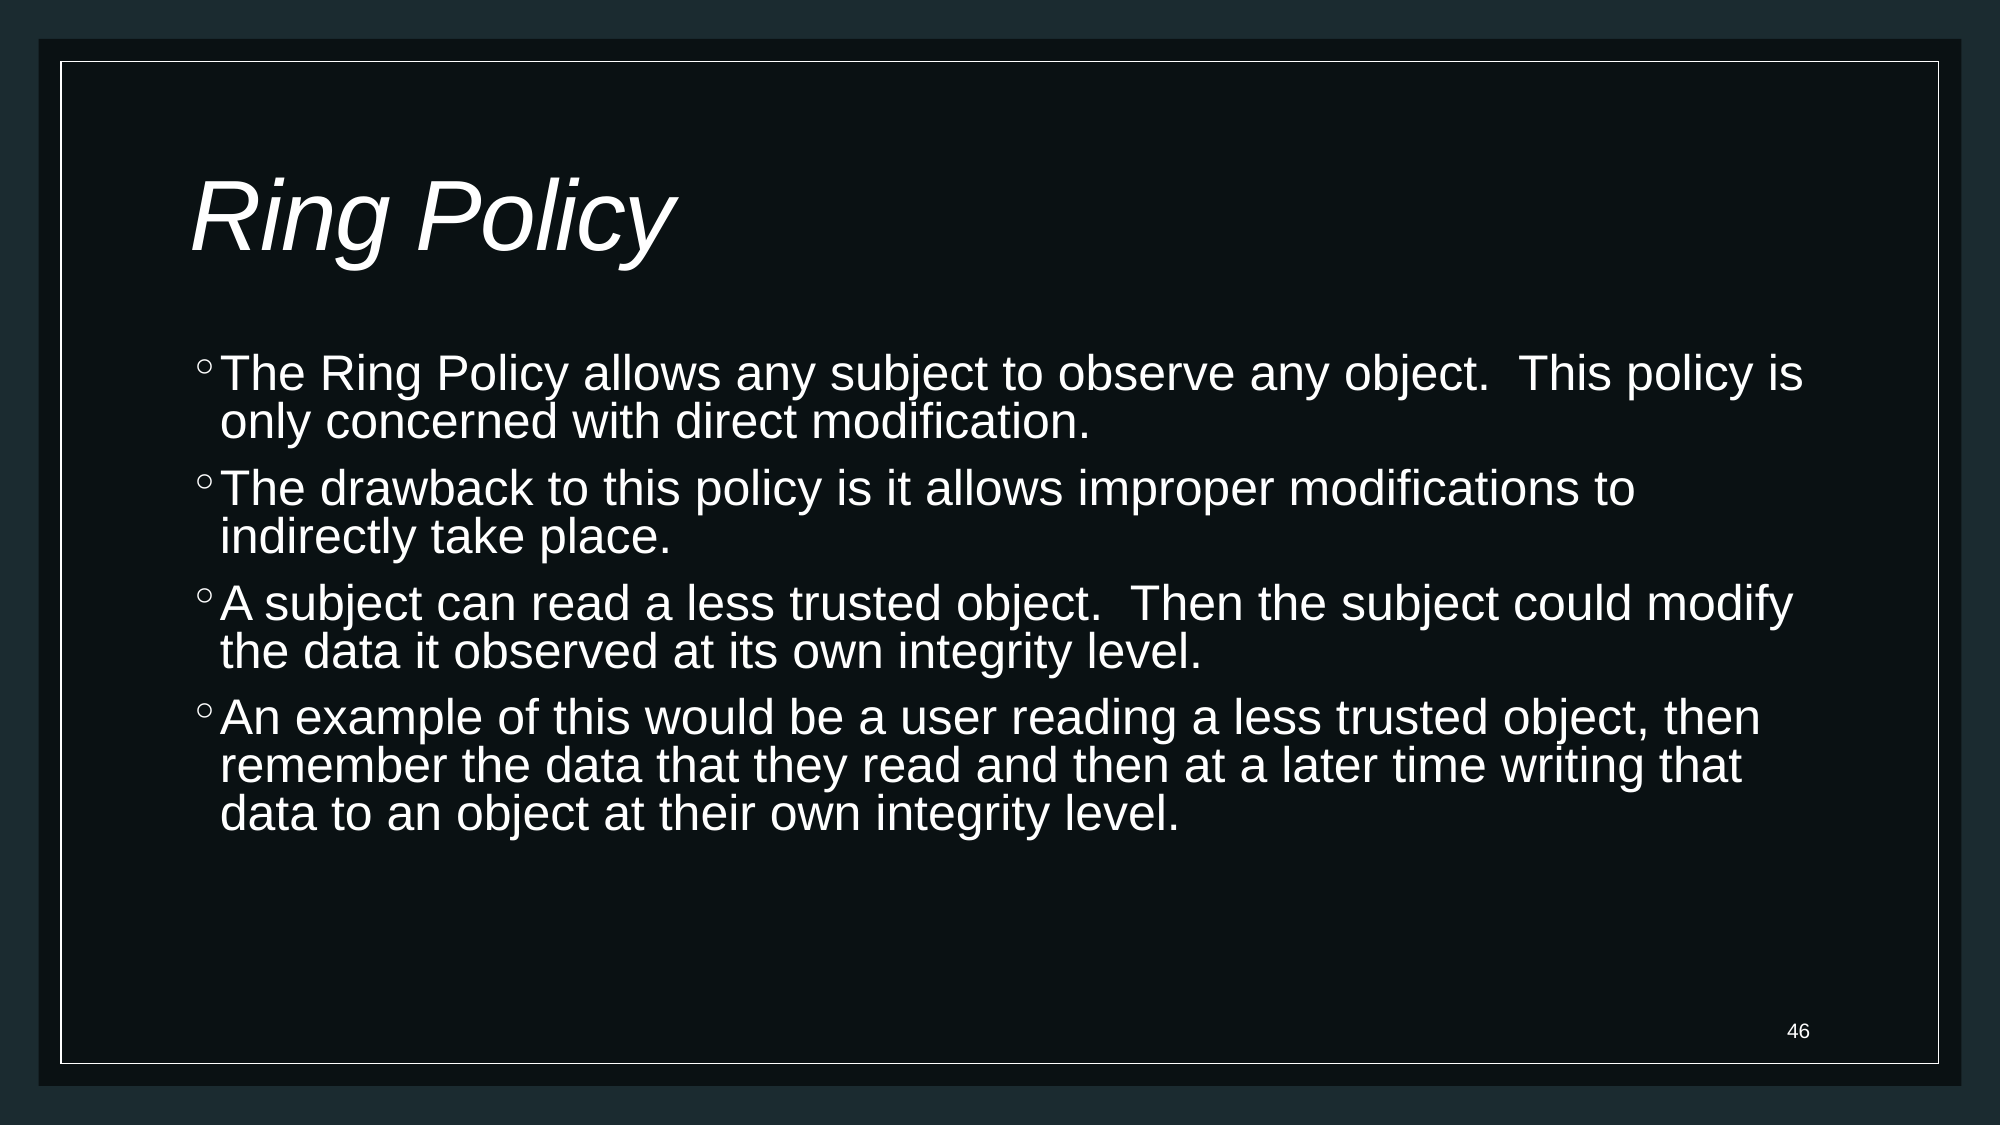

# Ring Policy
The Ring Policy allows any subject to observe any object.  This policy is only concerned with direct modification.
The drawback to this policy is it allows improper modifications to indirectly take place.
A subject can read a less trusted object.  Then the subject could modify the data it observed at its own integrity level.
An example of this would be a user reading a less trusted object, then remember the data that they read and then at a later time writing that data to an object at their own integrity level.
46